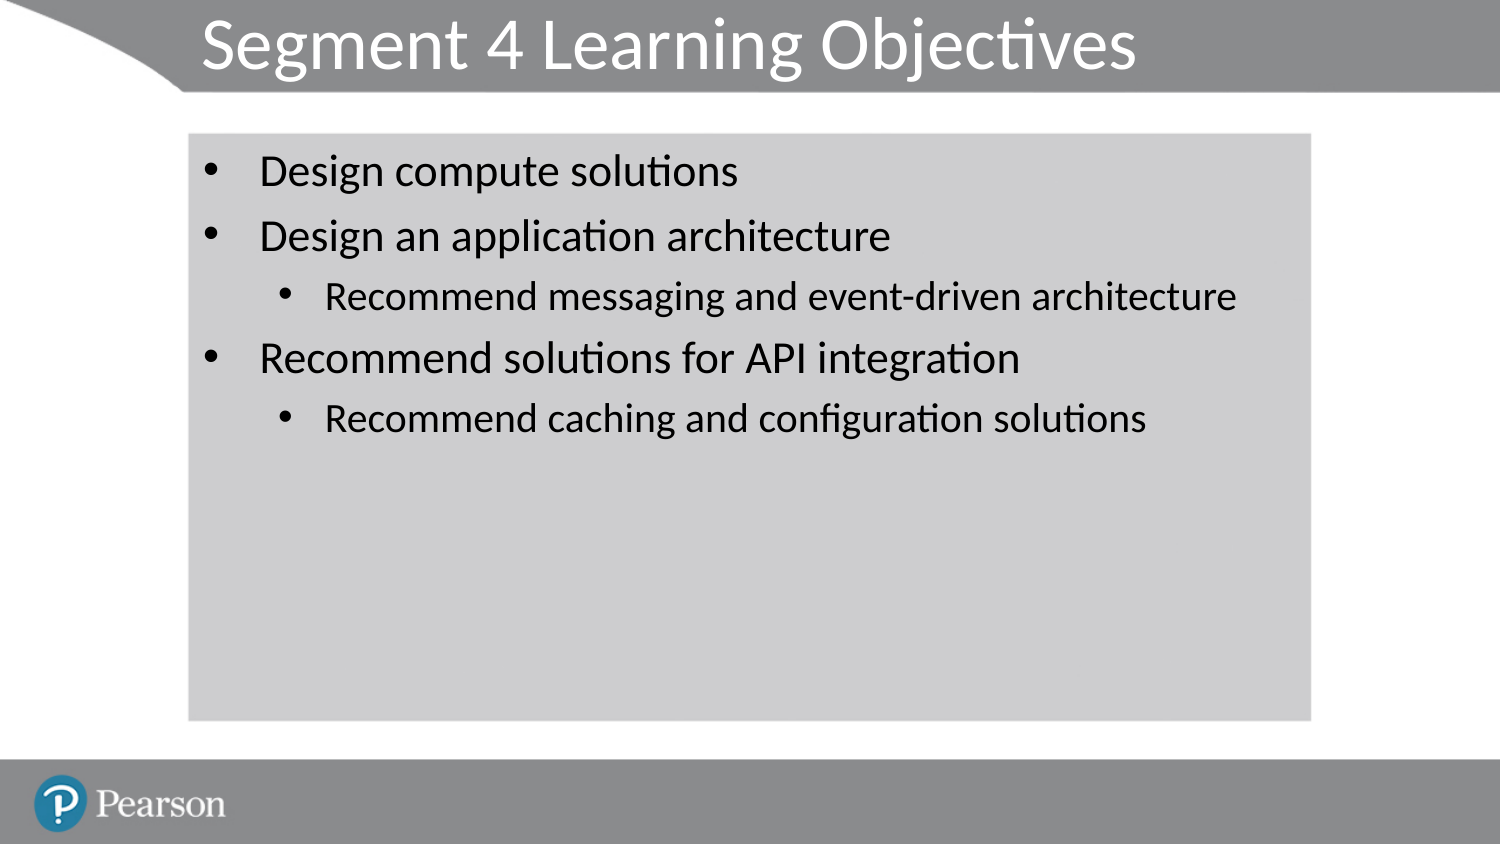

# Segment 4 Learning Objectives
Design compute solutions
Design an application architecture
Recommend messaging and event-driven architecture
Recommend solutions for API integration
Recommend caching and configuration solutions